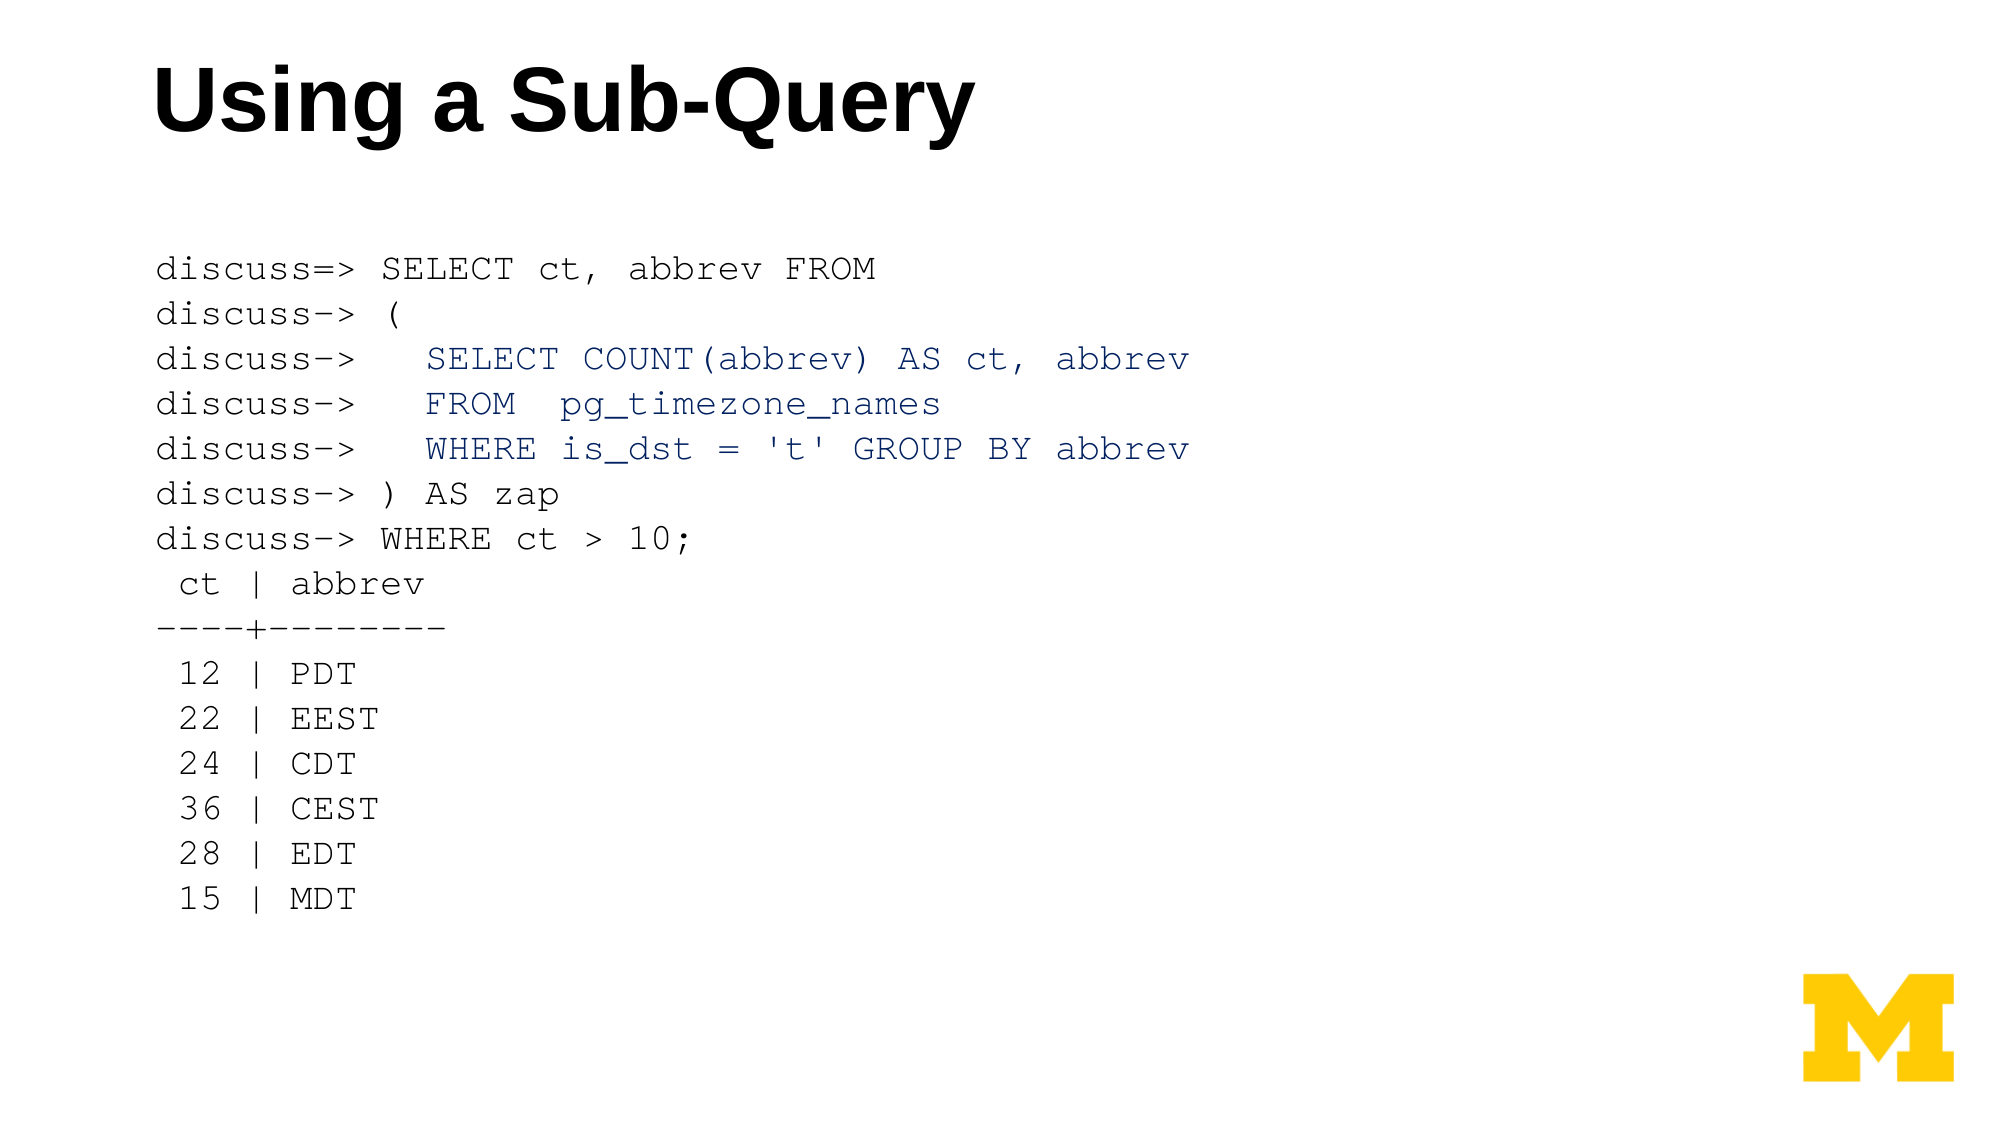

# Using a Sub-Query
discuss=> SELECT ct, abbrev FROM
discuss-> (
discuss->   SELECT COUNT(abbrev) AS ct, abbrev
discuss->   FROM  pg_timezone_names
discuss->   WHERE is_dst = 't' GROUP BY abbrev
discuss-> ) AS zap
discuss-> WHERE ct > 10;
 ct | abbrev
----+--------
 12 | PDT
 22 | EEST
 24 | CDT
 36 | CEST
 28 | EDT
 15 | MDT